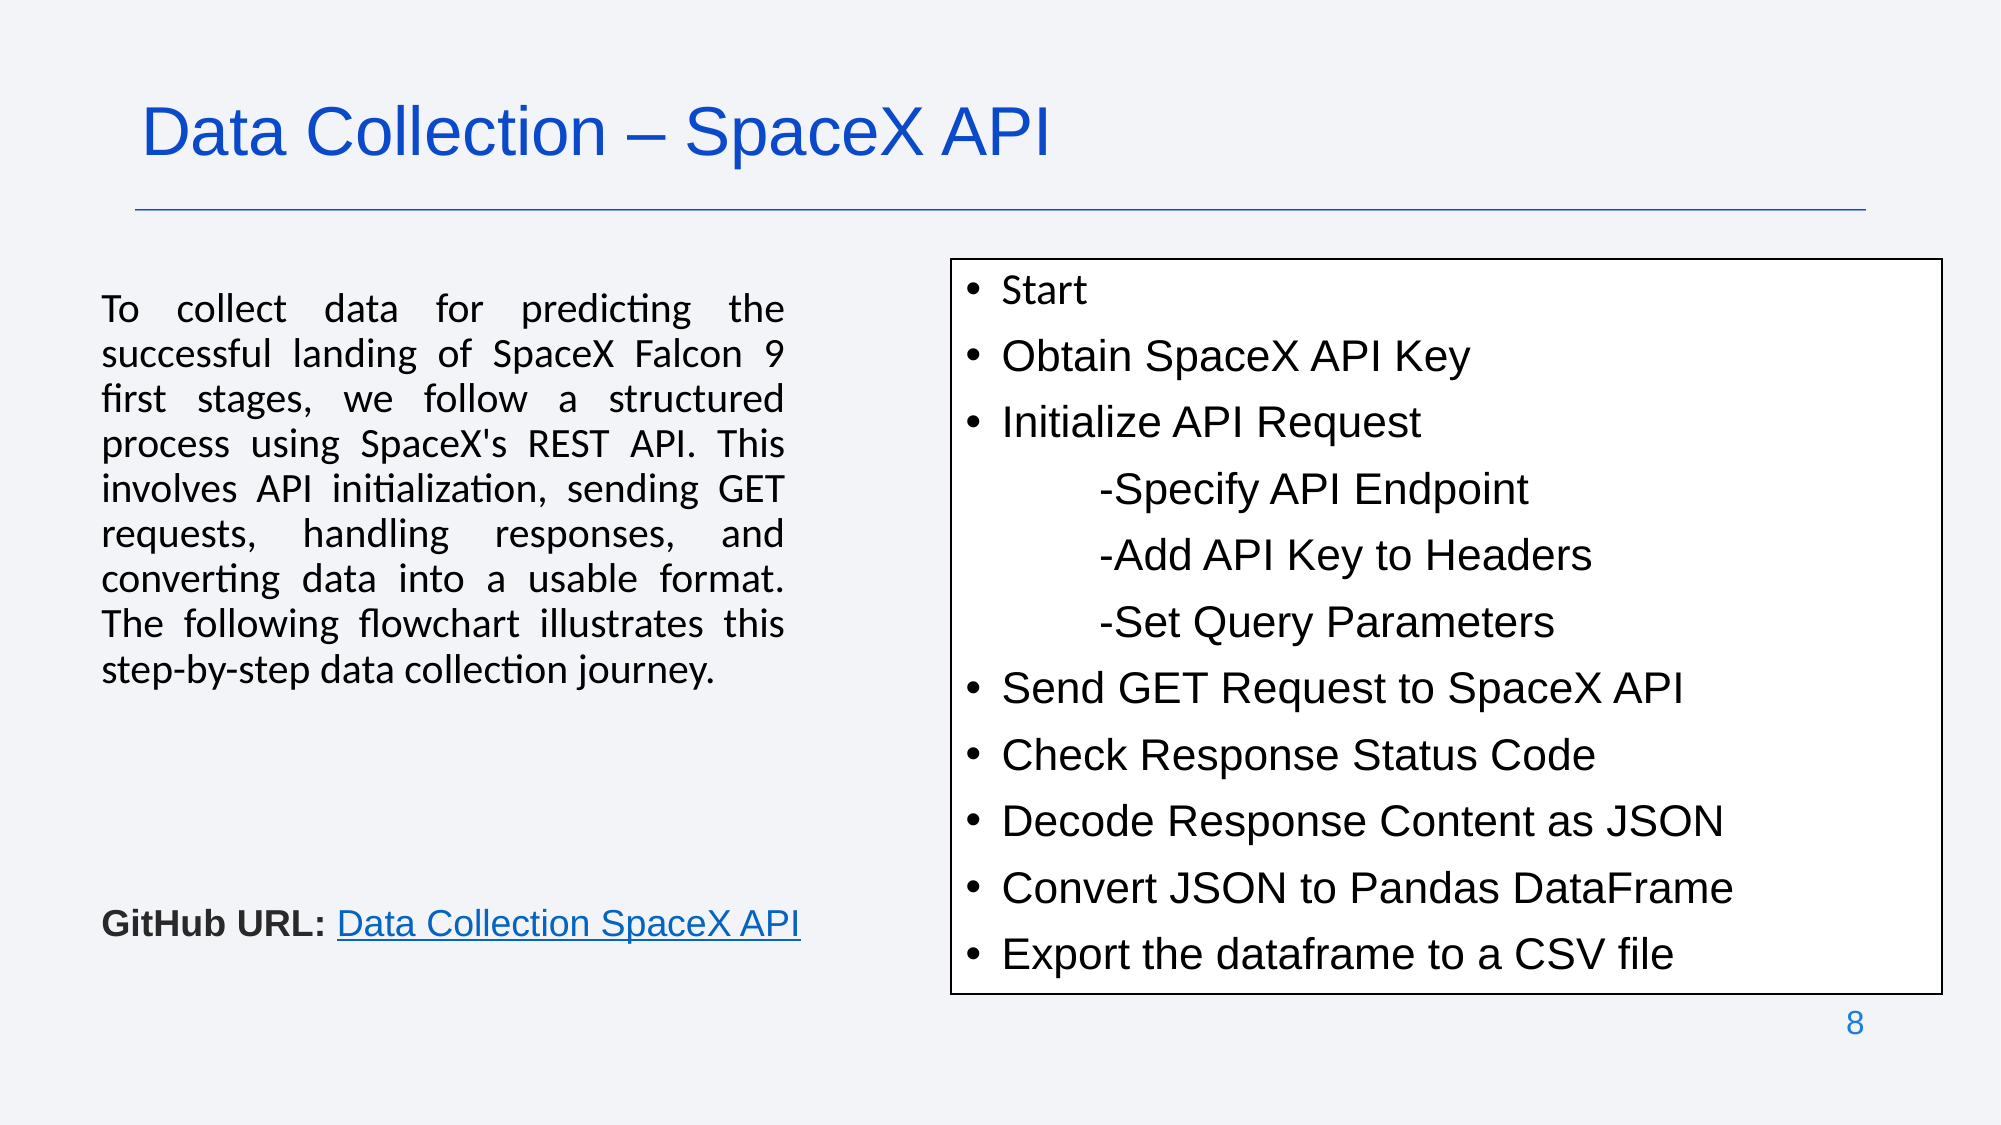

Data Collection – SpaceX API
Start
Obtain SpaceX API Key
Initialize API Request
	-Specify API Endpoint
	-Add API Key to Headers
	-Set Query Parameters
Send GET Request to SpaceX API
Check Response Status Code
Decode Response Content as JSON
Convert JSON to Pandas DataFrame
Export the dataframe to a CSV file

To collect data for predicting the successful landing of SpaceX Falcon 9 first stages, we follow a structured process using SpaceX's REST API. This involves API initialization, sending GET requests, handling responses, and converting data into a usable format. The following flowchart illustrates this step-by-step data collection journey.
GitHub URL: Data Collection SpaceX API
8